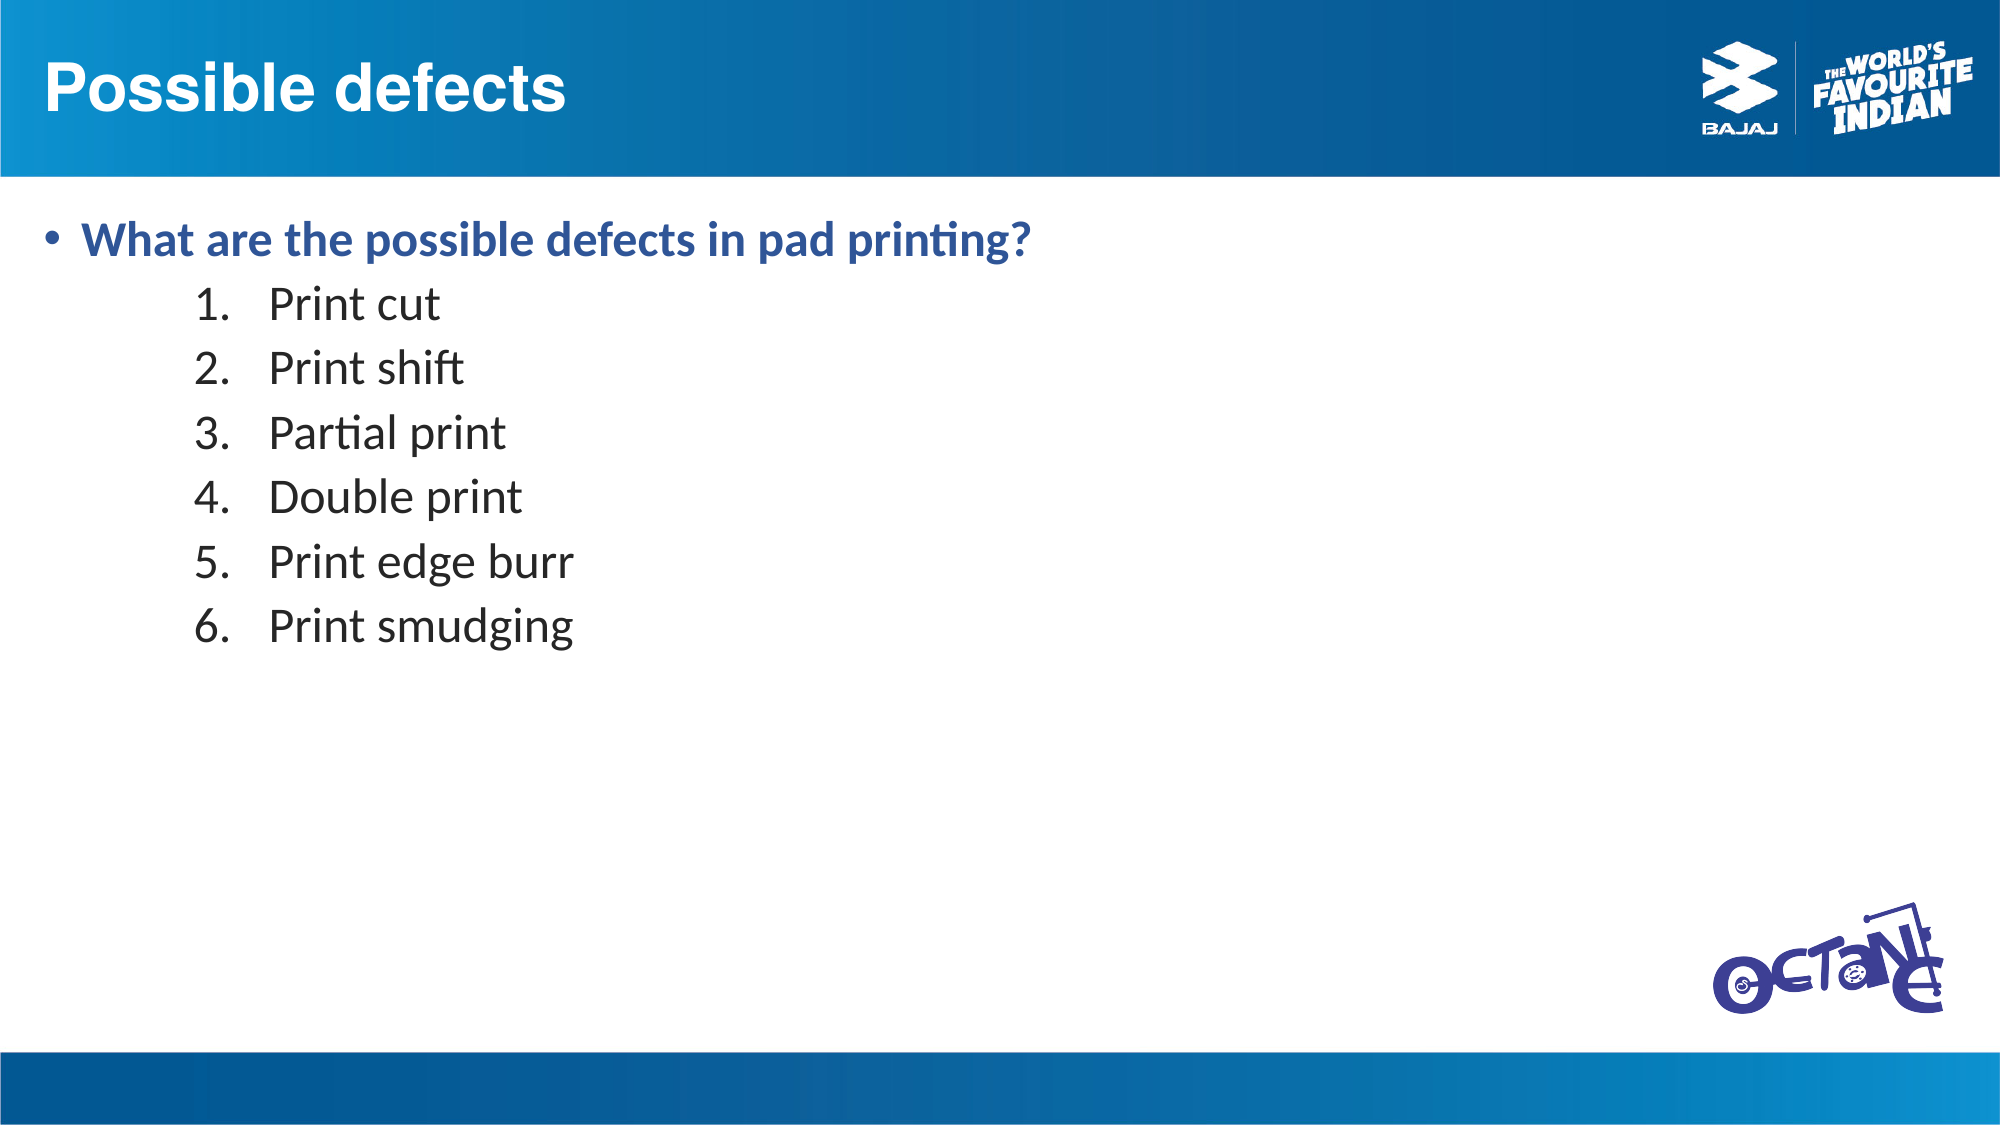

# Possible defects
What are the possible defects in pad printing?
Print cut
Print shift
Partial print
Double print
Print edge burr
Print smudging